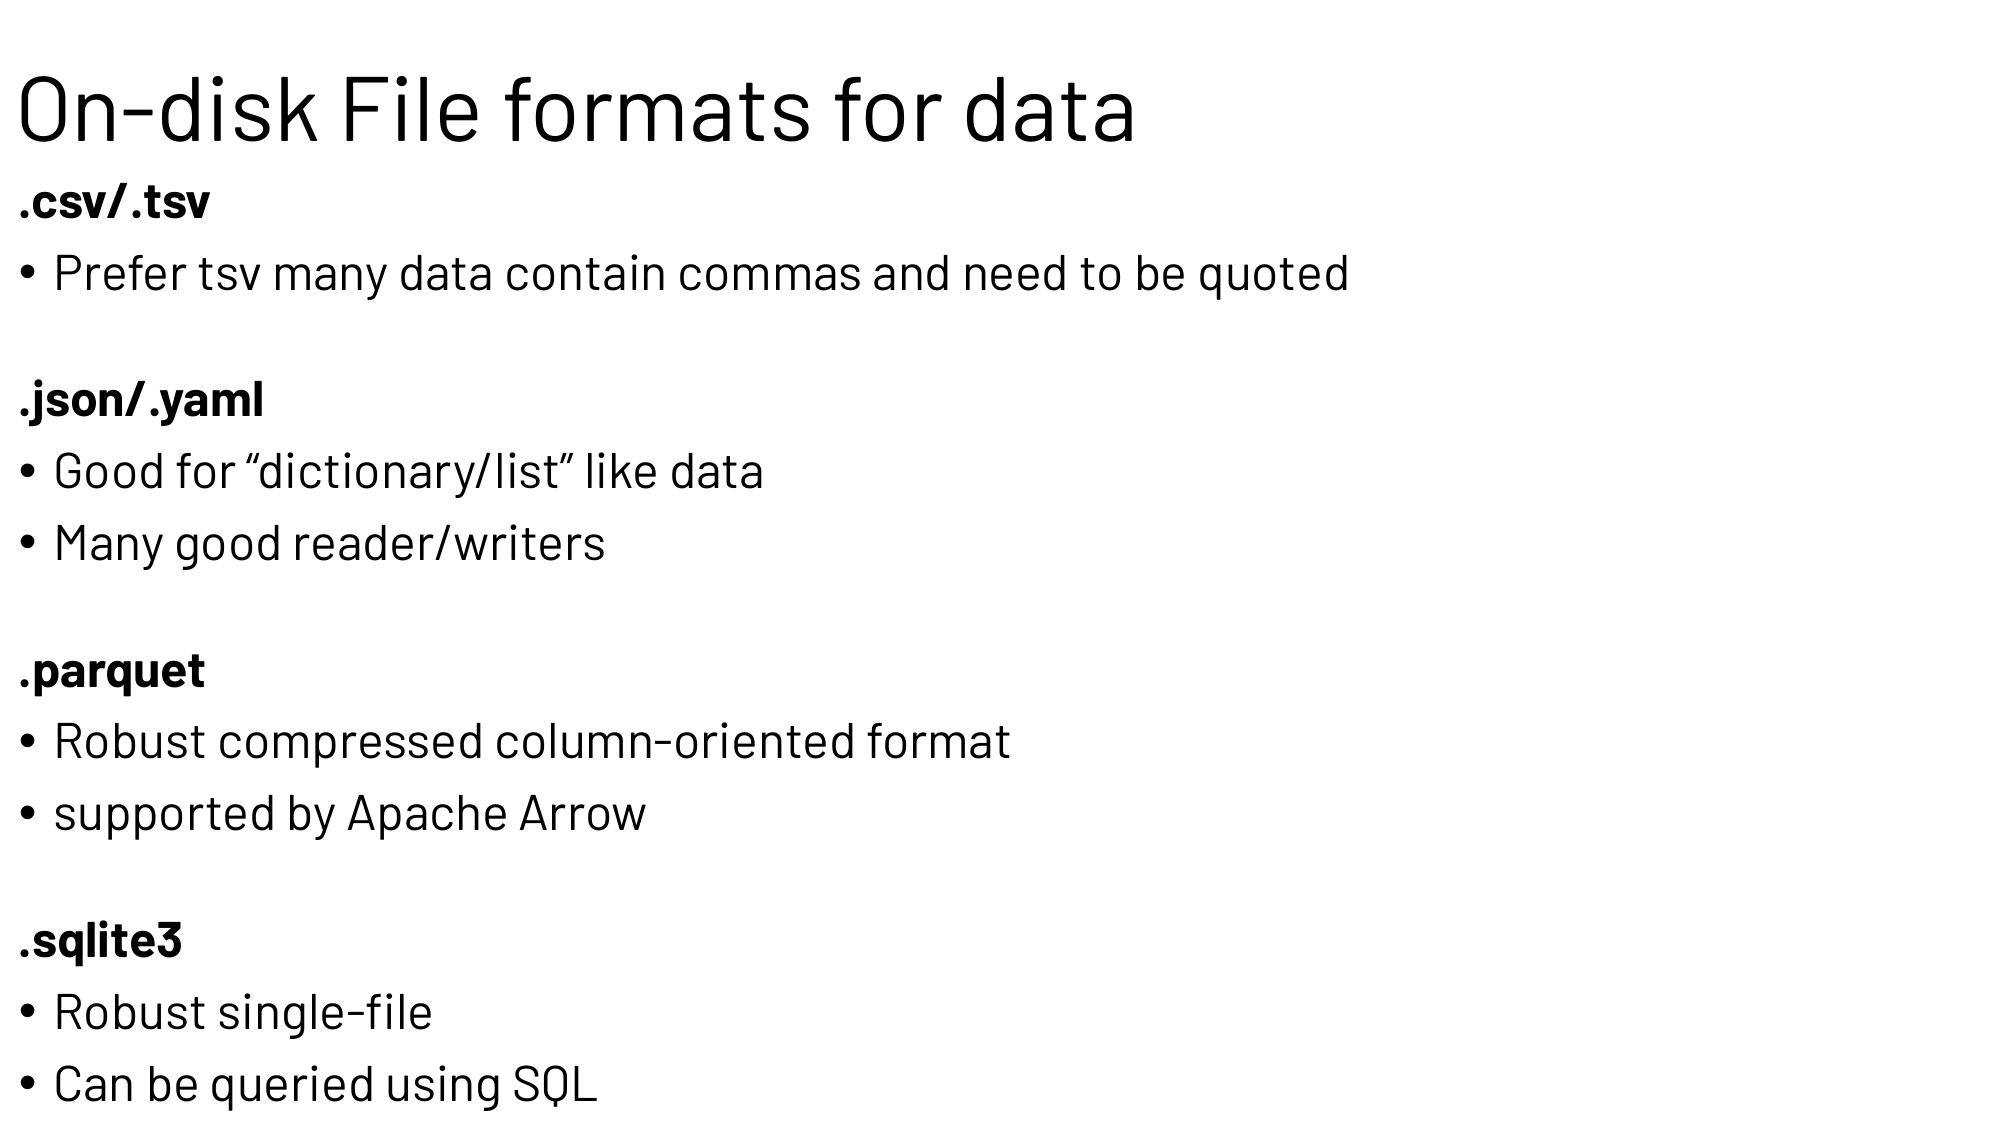

# On-disk File formats for data
.csv/.tsv
Prefer tsv many data contain commas and need to be quoted

.json/.yaml
Good for “dictionary/list” like data
Many good reader/writers

.parquet
Robust compressed column-oriented format
supported by Apache Arrow

.sqlite3
Robust single-file
Can be queried using SQL